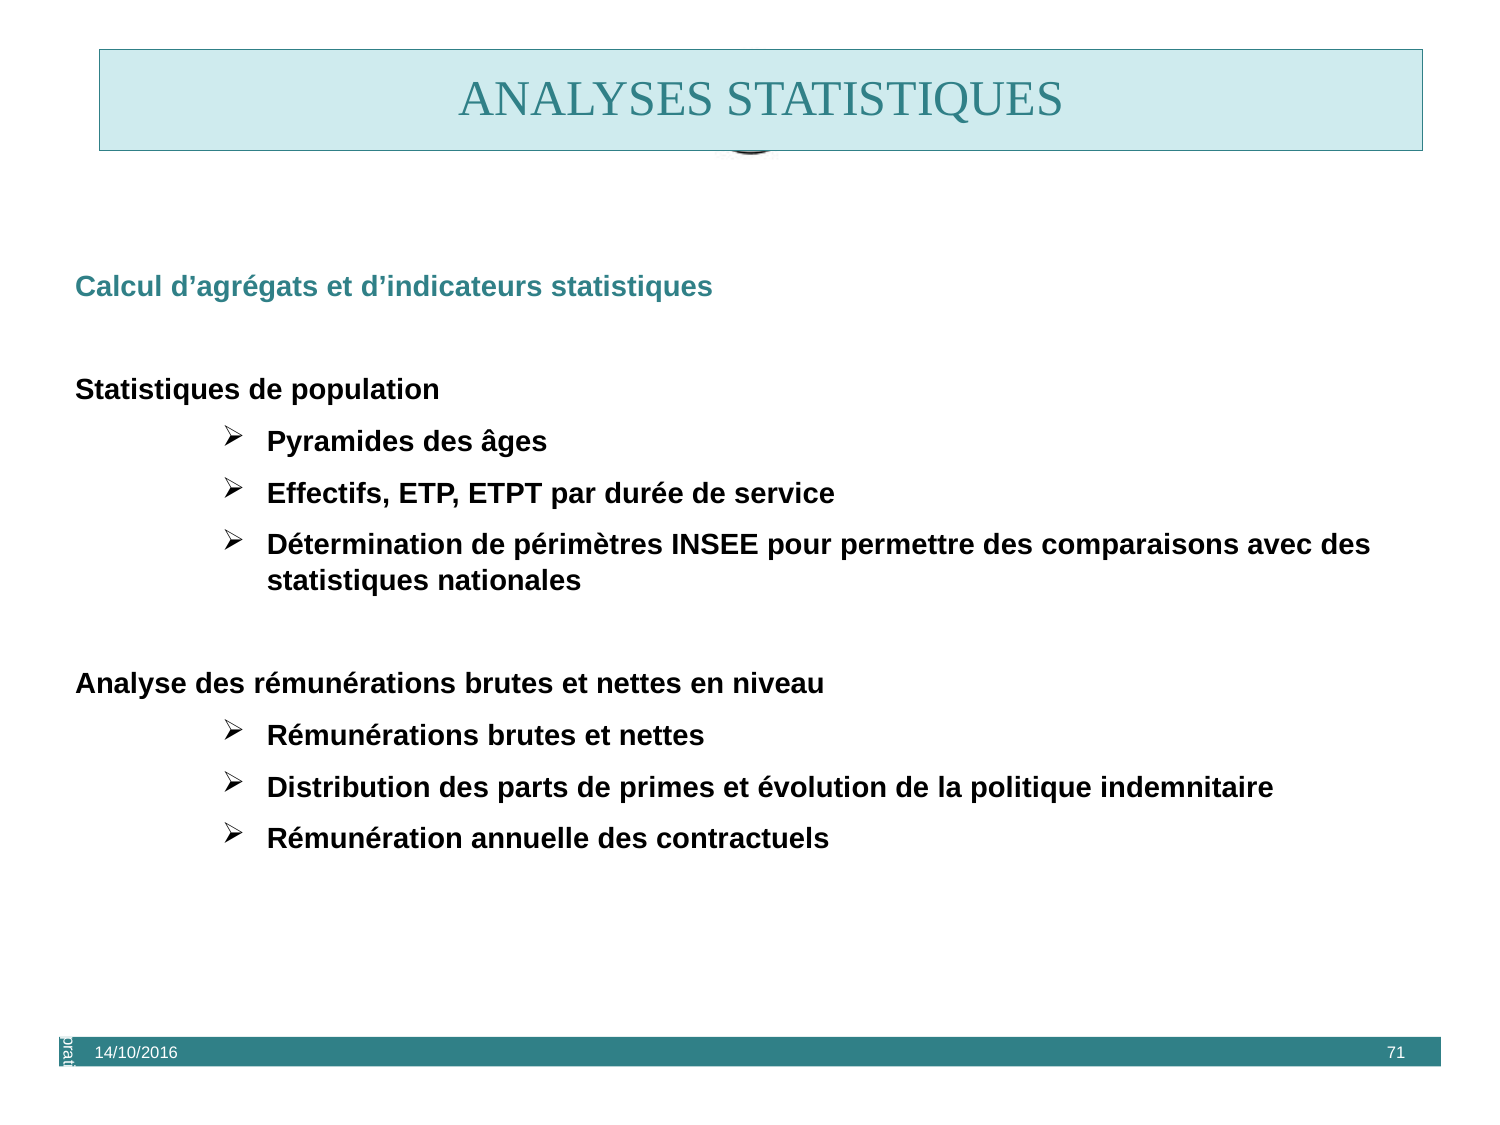

Analyses statistiques
Calcul d’agrégats et d’indicateurs statistiques

Statistiques de population
Pyramides des âges
Effectifs, ETP, ETPT par durée de service
Détermination de périmètres INSEE pour permettre des comparaisons avec des statistiques nationales

Analyse des rémunérations brutes et nettes en niveau
Rémunérations brutes et nettes
Distribution des parts de primes et évolution de la politique indemnitaire
Rémunération annuelle des contractuels

Méthodologie et pratique du contrôle de la gestion RH et des rémunérations du personnel des collectivités territoriales
14/10/2016
71